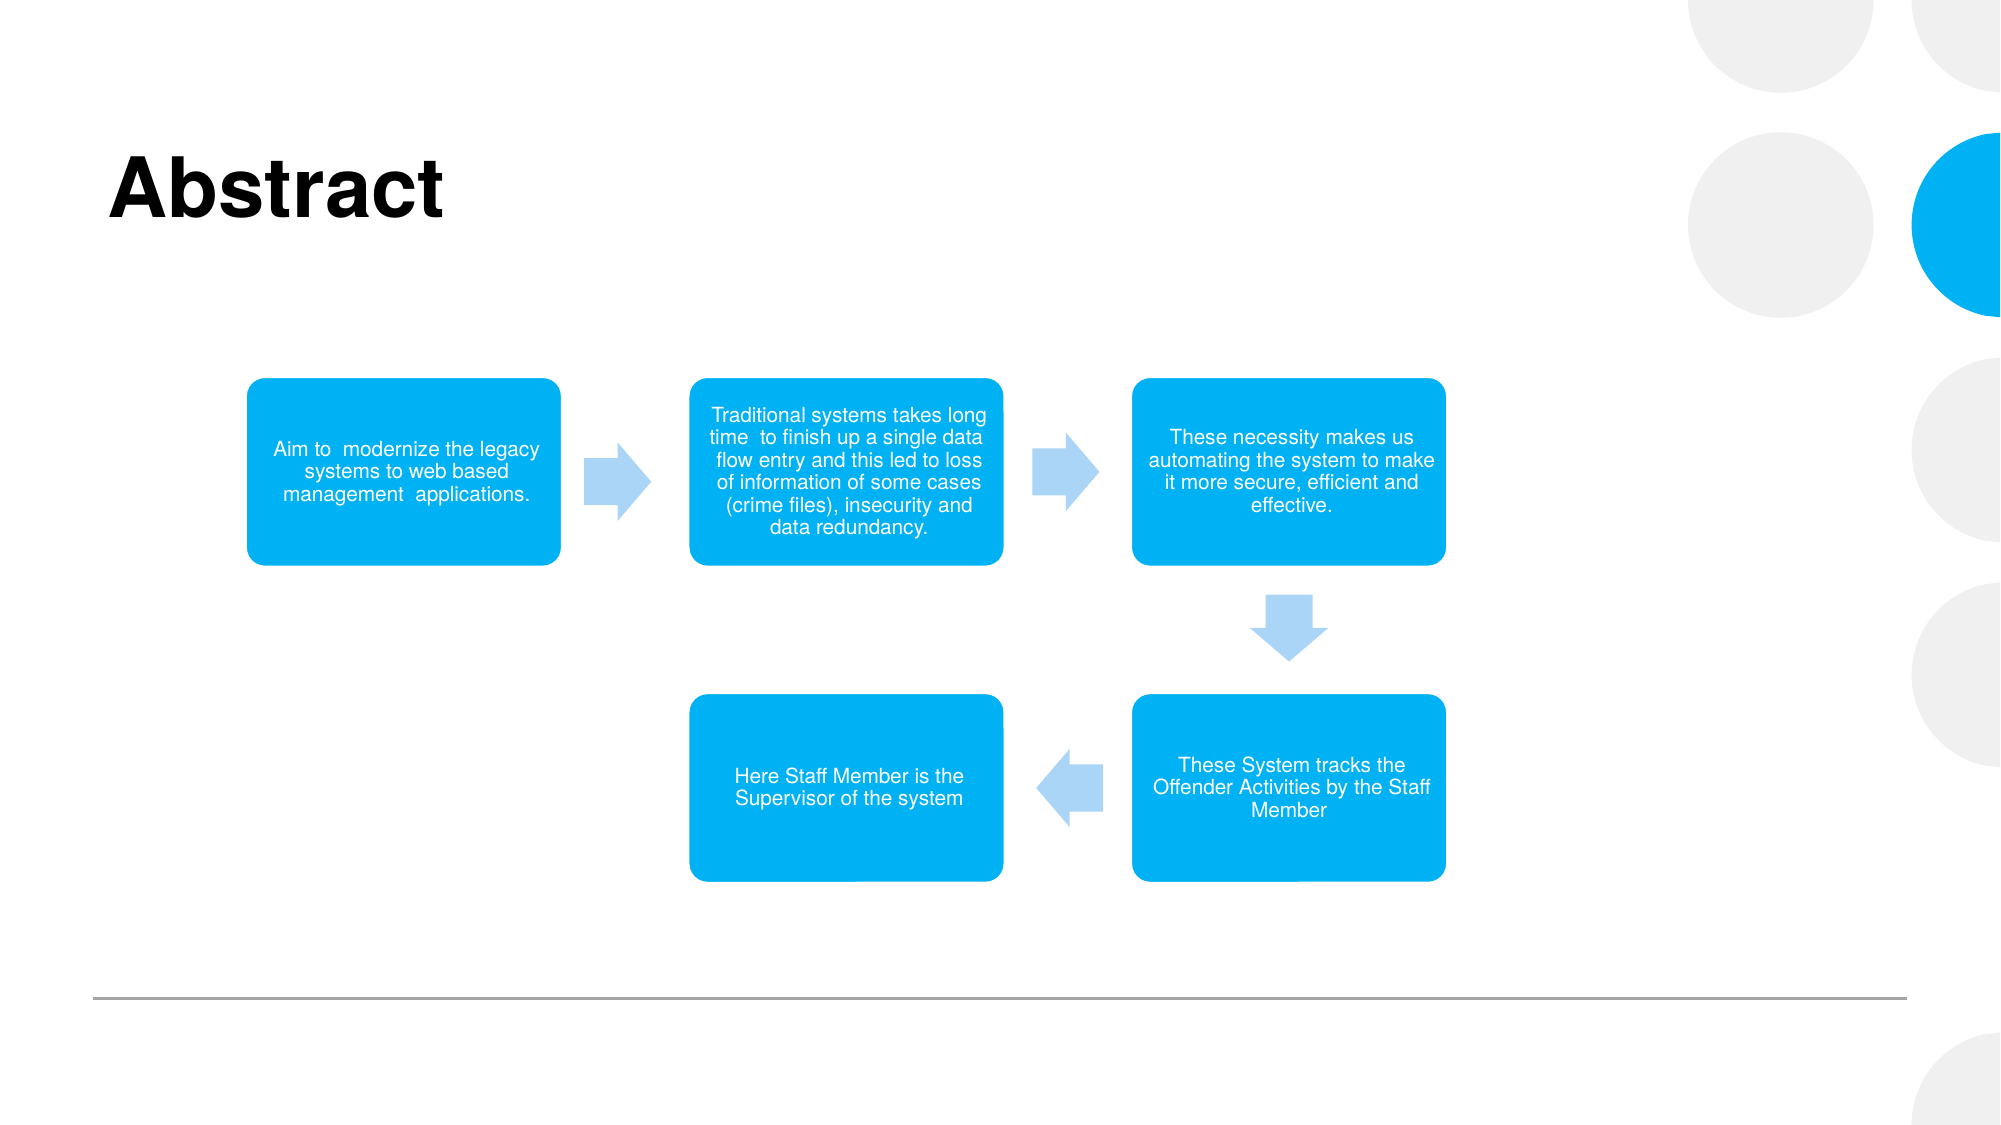

# Abstract
Aim to  modernize the legacy systems to web based management  applications.

Traditional systems takes long time  to finish up a single data  flow entry and this led to loss of information of some cases (crime files), insecurity and data redundancy.

These necessity makes us automating the system to make it more secure, efficient and effective.

These System tracks the Offender Activities by the Staff Member

Here Staff Member is the Supervisor of the system